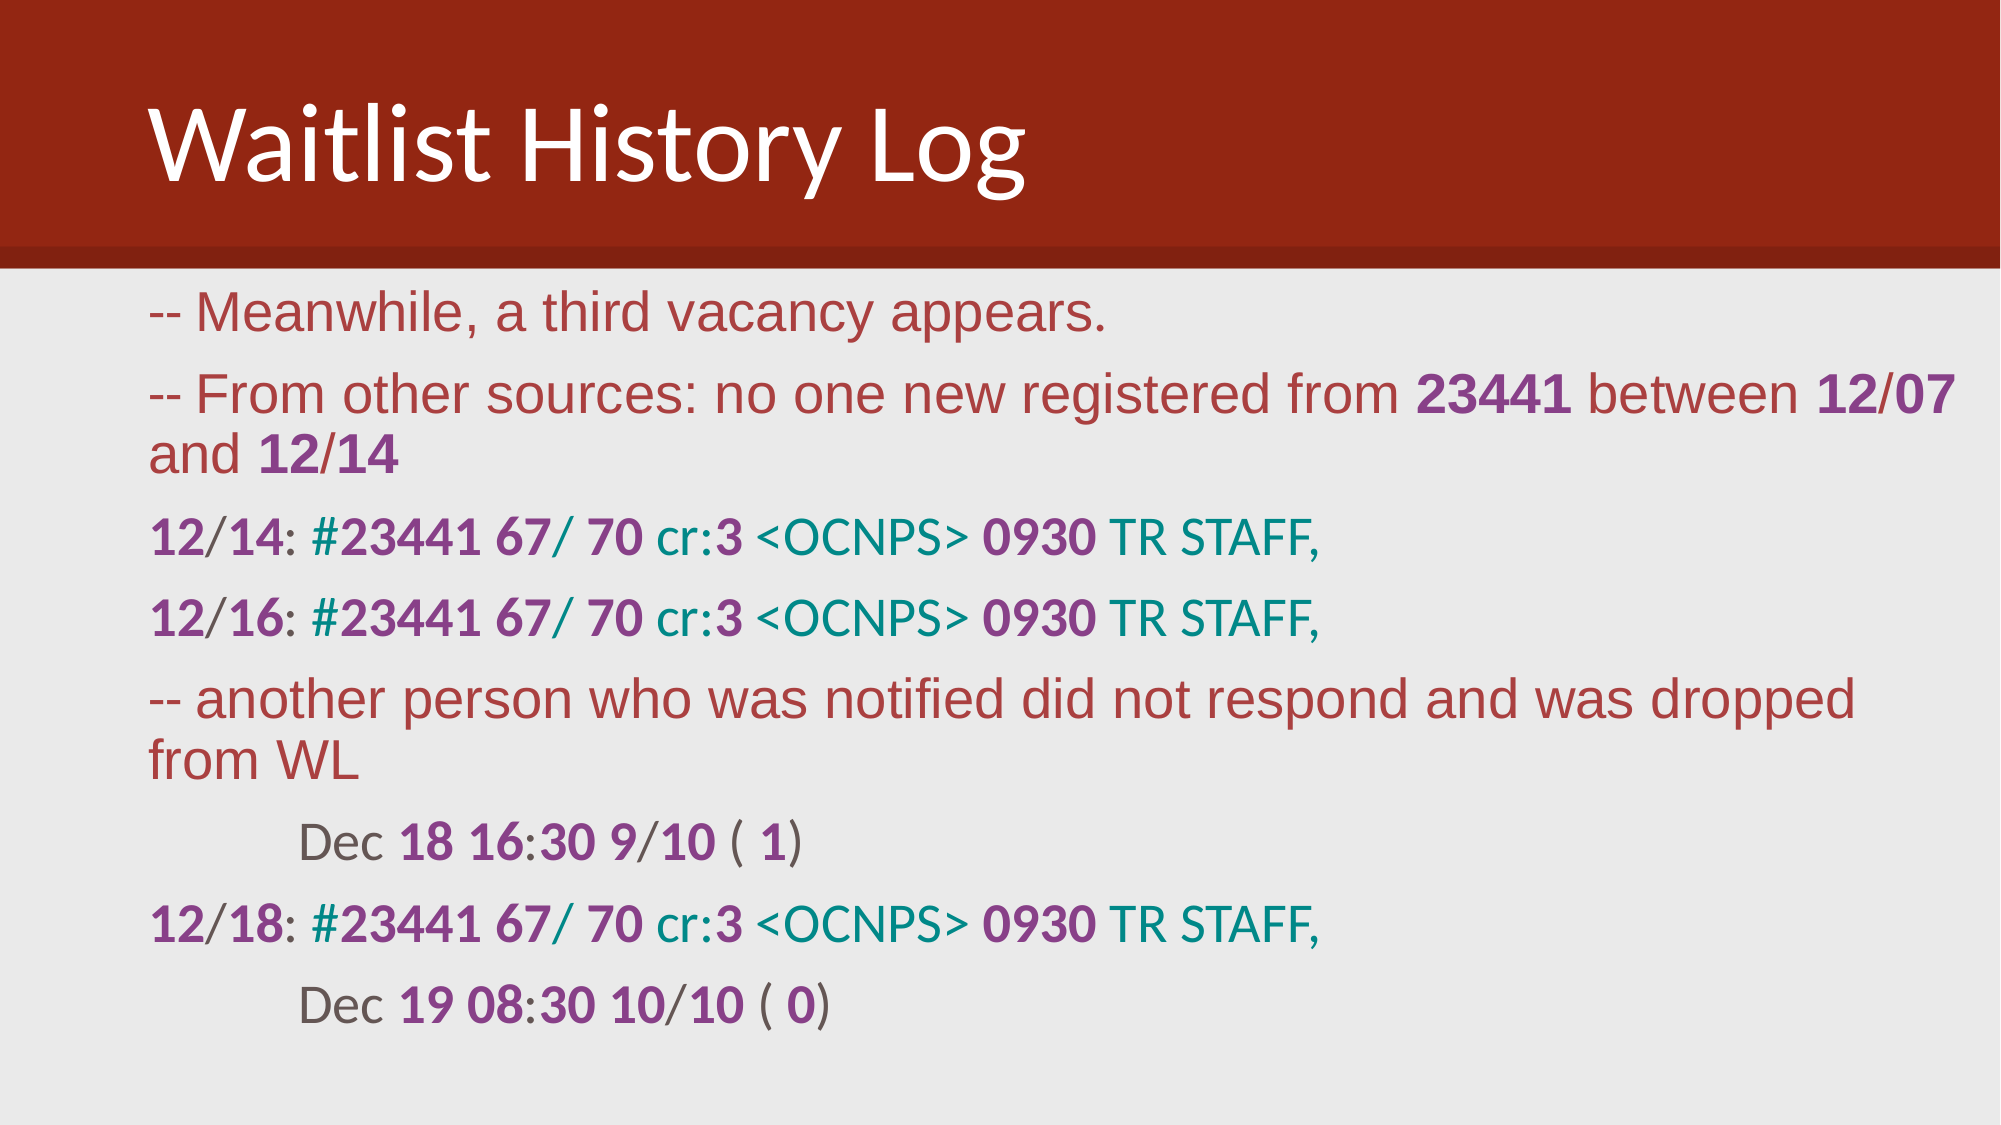

# Waitlist History Log
-- Meanwhile, a third vacancy appears.
-- From other sources: no one new registered from 23441 between 12/07 and 12/14
12/14: #23441 67/ 70 cr:3 <OCNPS> 0930 TR STAFF,
12/16: #23441 67/ 70 cr:3 <OCNPS> 0930 TR STAFF,
-- another person who was notified did not respond and was dropped from WL
	Dec 18 16:30 9/10 ( 1)
12/18: #23441 67/ 70 cr:3 <OCNPS> 0930 TR STAFF,
	Dec 19 08:30 10/10 ( 0)